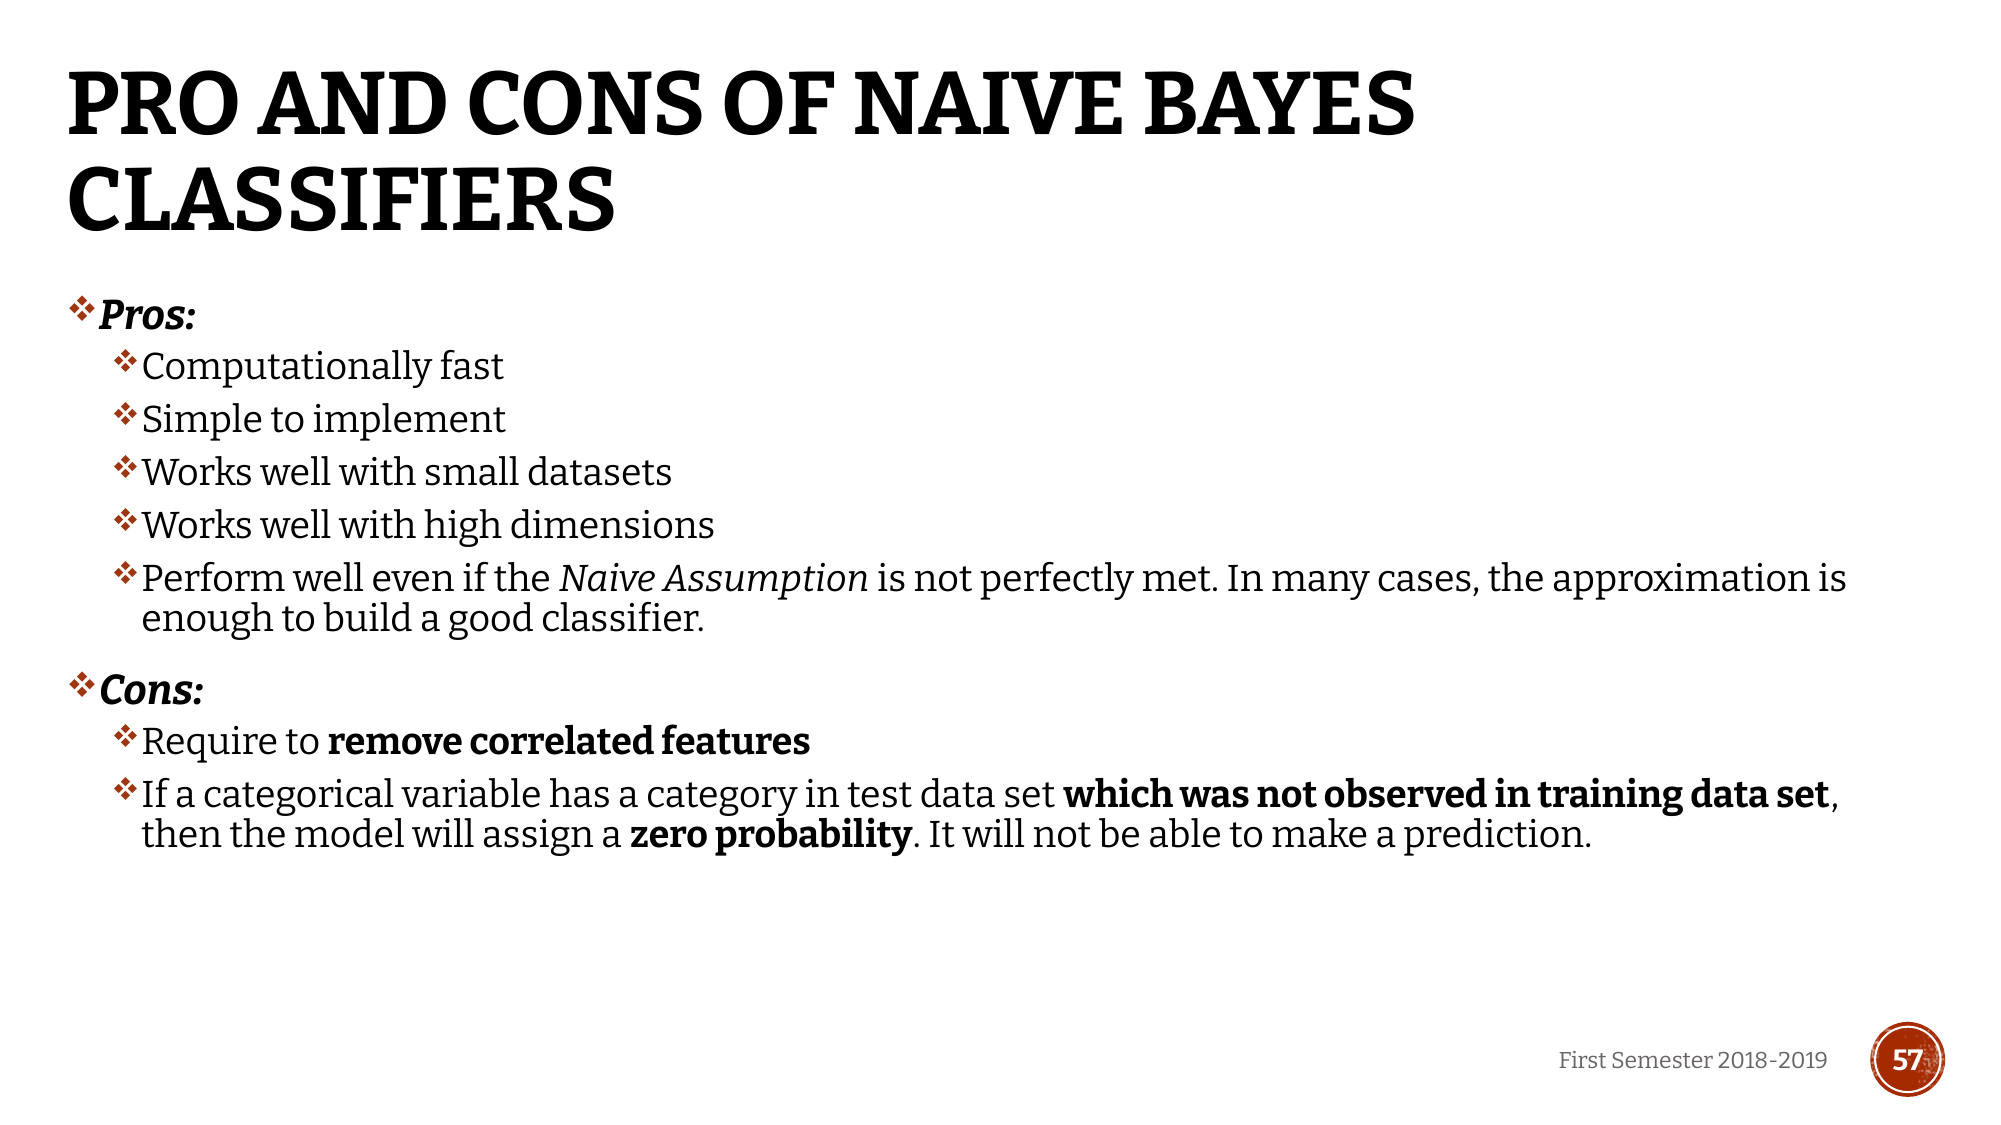

# Pro and cons of Naive Bayes Classifiers
Pros:
Computationally fast
Simple to implement
Works well with small datasets
Works well with high dimensions
Perform well even if the Naive Assumption is not perfectly met. In many cases, the approximation is enough to build a good classifier.
Cons:
Require to remove correlated features
If a categorical variable has a category in test data set which was not observed in training data set, then the model will assign a zero probability. It will not be able to make a prediction.

First Semester 2018-2019
57